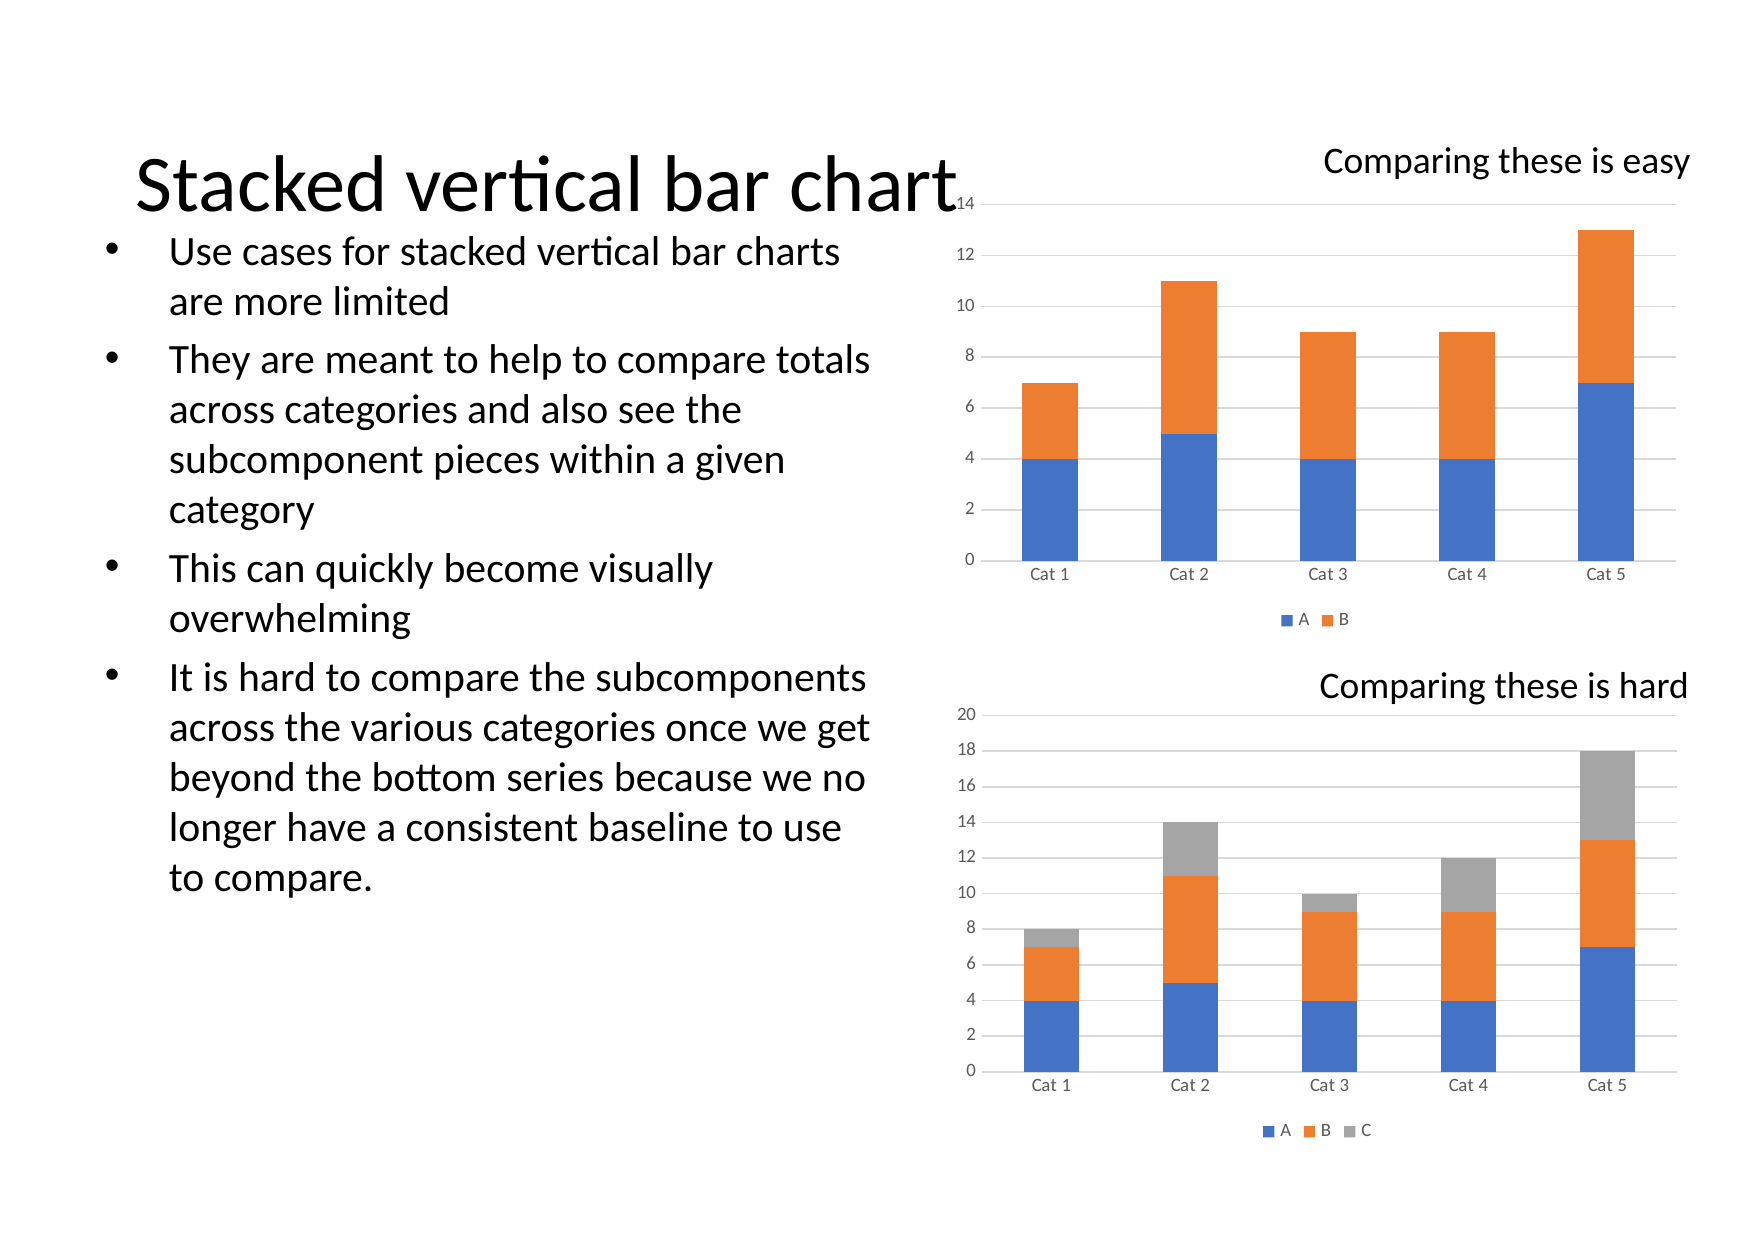

# Stacked vertical bar chart
Comparing these is easy

### Chart

| Category | A | B |
|---|---|---|
| Cat 1 | 4.0 | 3.0 |
| Cat 2 | 5.0 | 6.0 |
| Cat 3 | 4.0 | 5.0 |
| Cat 4 | 4.0 | 5.0 |
| Cat 5 | 7.0 | 6.0 |
Use cases for stacked vertical bar charts are more limited
They are meant to help to compare totals across categories and also see the subcomponent pieces within a given category
This can quickly become visually overwhelming
It is hard to compare the subcomponents across the various categories once we get beyond the bottom series because we no longer have a consistent baseline to use to compare.

Comparing these is hard

### Chart

| Category | A | B | C |
|---|---|---|---|
| Cat 1 | 4.0 | 3.0 | 1.0 |
| Cat 2 | 5.0 | 6.0 | 3.0 |
| Cat 3 | 4.0 | 5.0 | 1.0 |
| Cat 4 | 4.0 | 5.0 | 3.0 |
| Cat 5 | 7.0 | 6.0 | 5.0 |
46